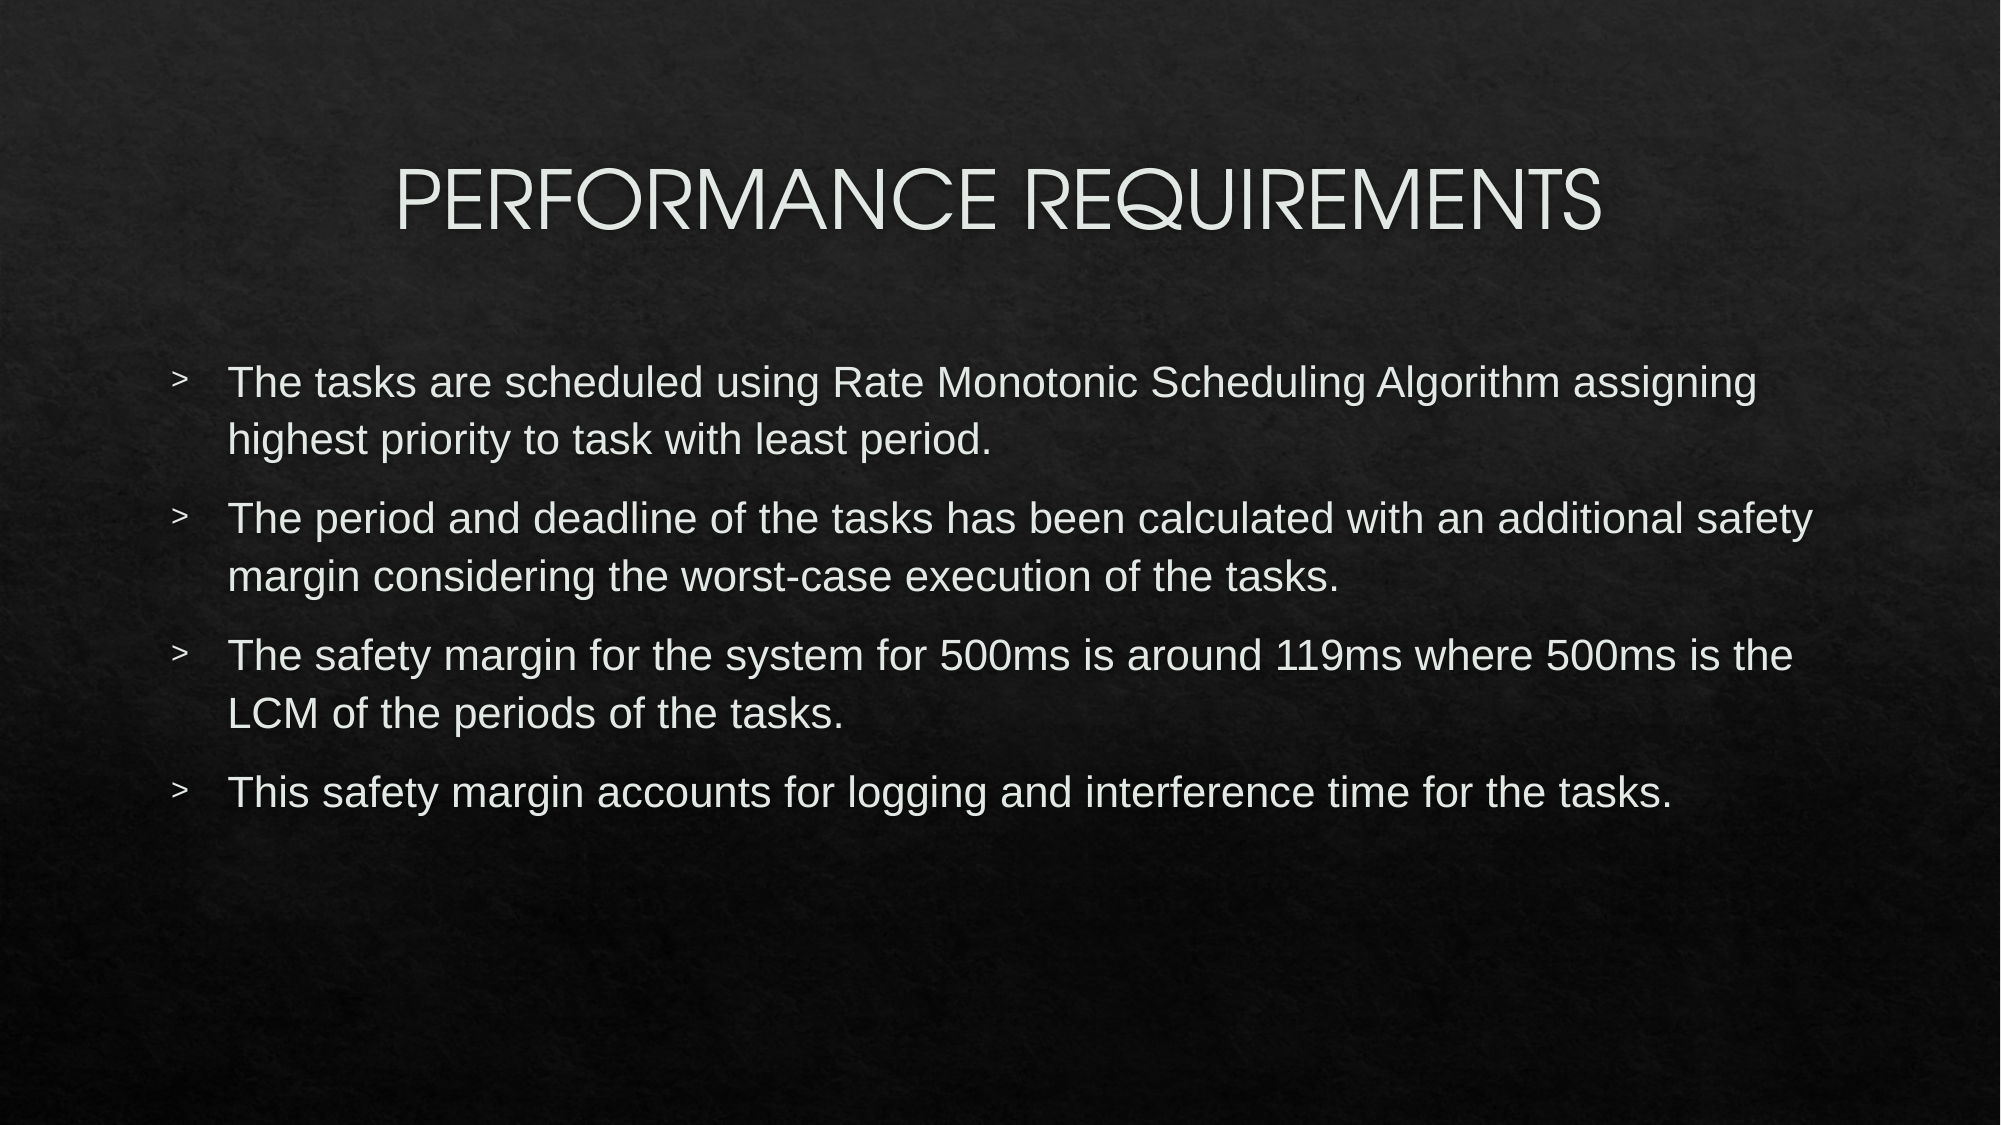

# PERFORMANCE REQUIREMENTS
The tasks are scheduled using Rate Monotonic Scheduling Algorithm assigning highest priority to task with least period.
The period and deadline of the tasks has been calculated with an additional safety margin considering the worst-case execution of the tasks.
The safety margin for the system for 500ms is around 119ms where 500ms is the LCM of the periods of the tasks.
This safety margin accounts for logging and interference time for the tasks.